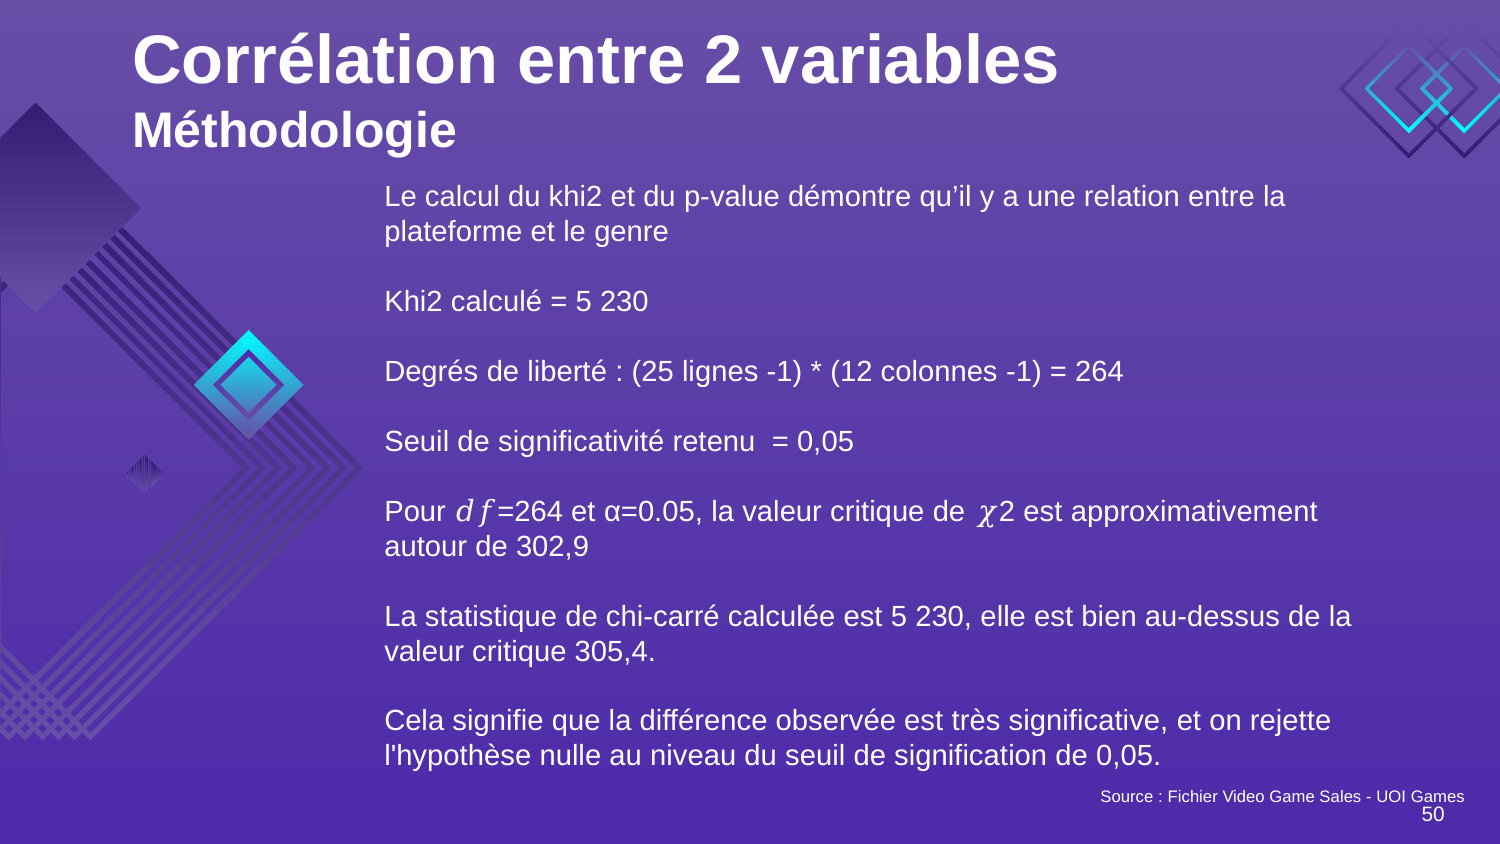

# Corrélation entre 2 variables Méthodologie
Le calcul du khi2 et du p-value démontre qu’il y a une relation entre la plateforme et le genre

Khi2 calculé = 5 230

Degrés de liberté : (25 lignes -1) * (12 colonnes -1) = 264

Seuil de significativité retenu  = 0,05

Pour 𝑑𝑓=264 et α=0.05, la valeur critique de 𝜒2 est approximativement autour de 302,9

La statistique de chi-carré calculée est 5 230, elle est bien au-dessus de la valeur critique 305,4.

Cela signifie que la différence observée est très significative, et on rejette l'hypothèse nulle au niveau du seuil de signification de 0,05.

La p-value est inférieure à un seuil conventionnel (généralement 0,05), cela indique qu’on peut rejeter l'hypothèse nulle, signifiant qu'il y a une relation statistiquement significative entre les variables "Platform" et "Genre".

Source : Fichier Video Game Sales - UOI Games
50